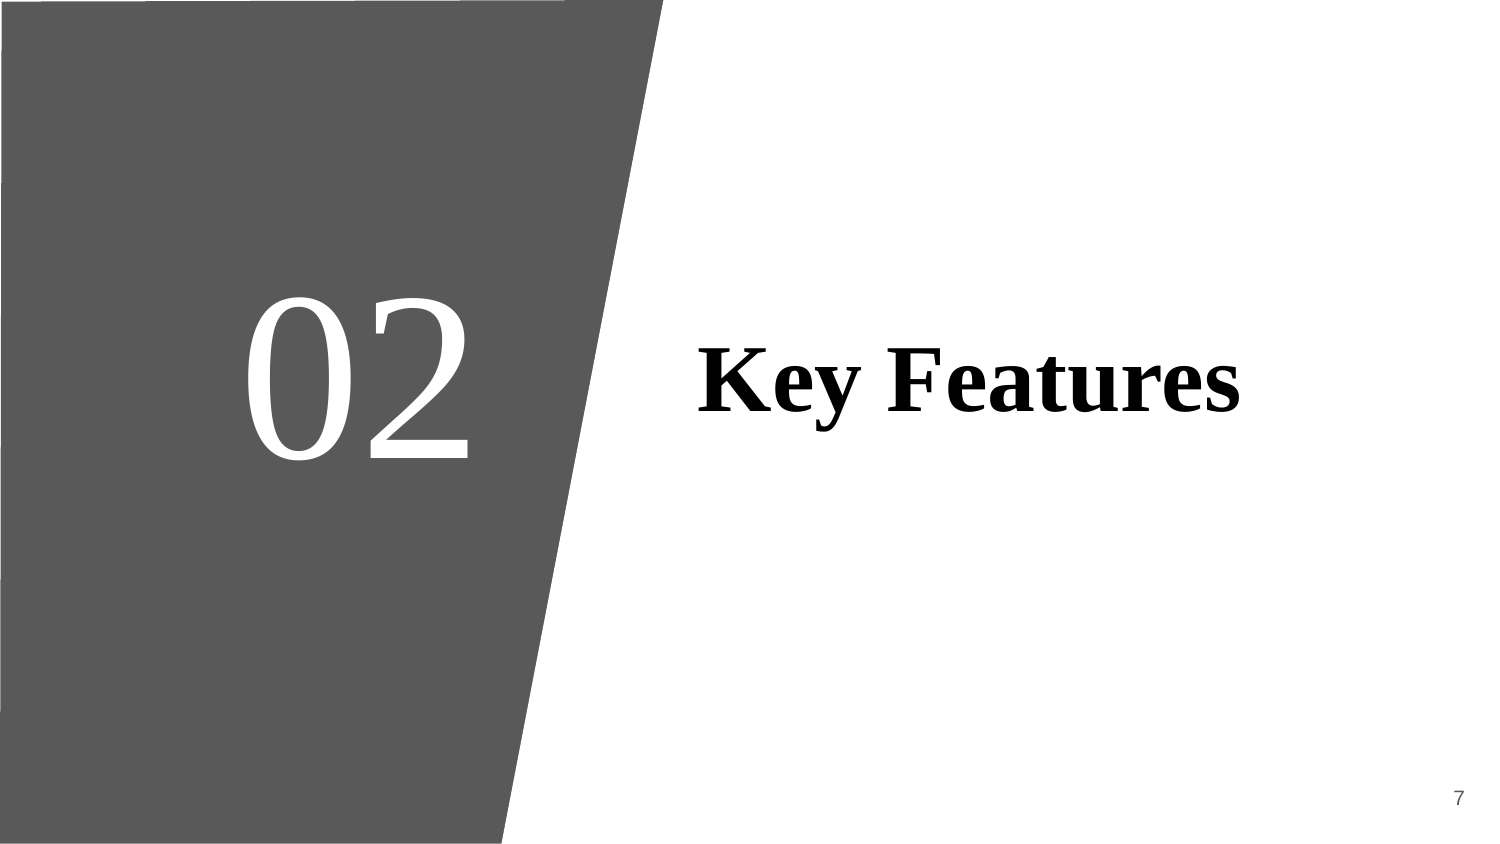

2022
CSC318 Group C12 Present
02
# Key Features
7